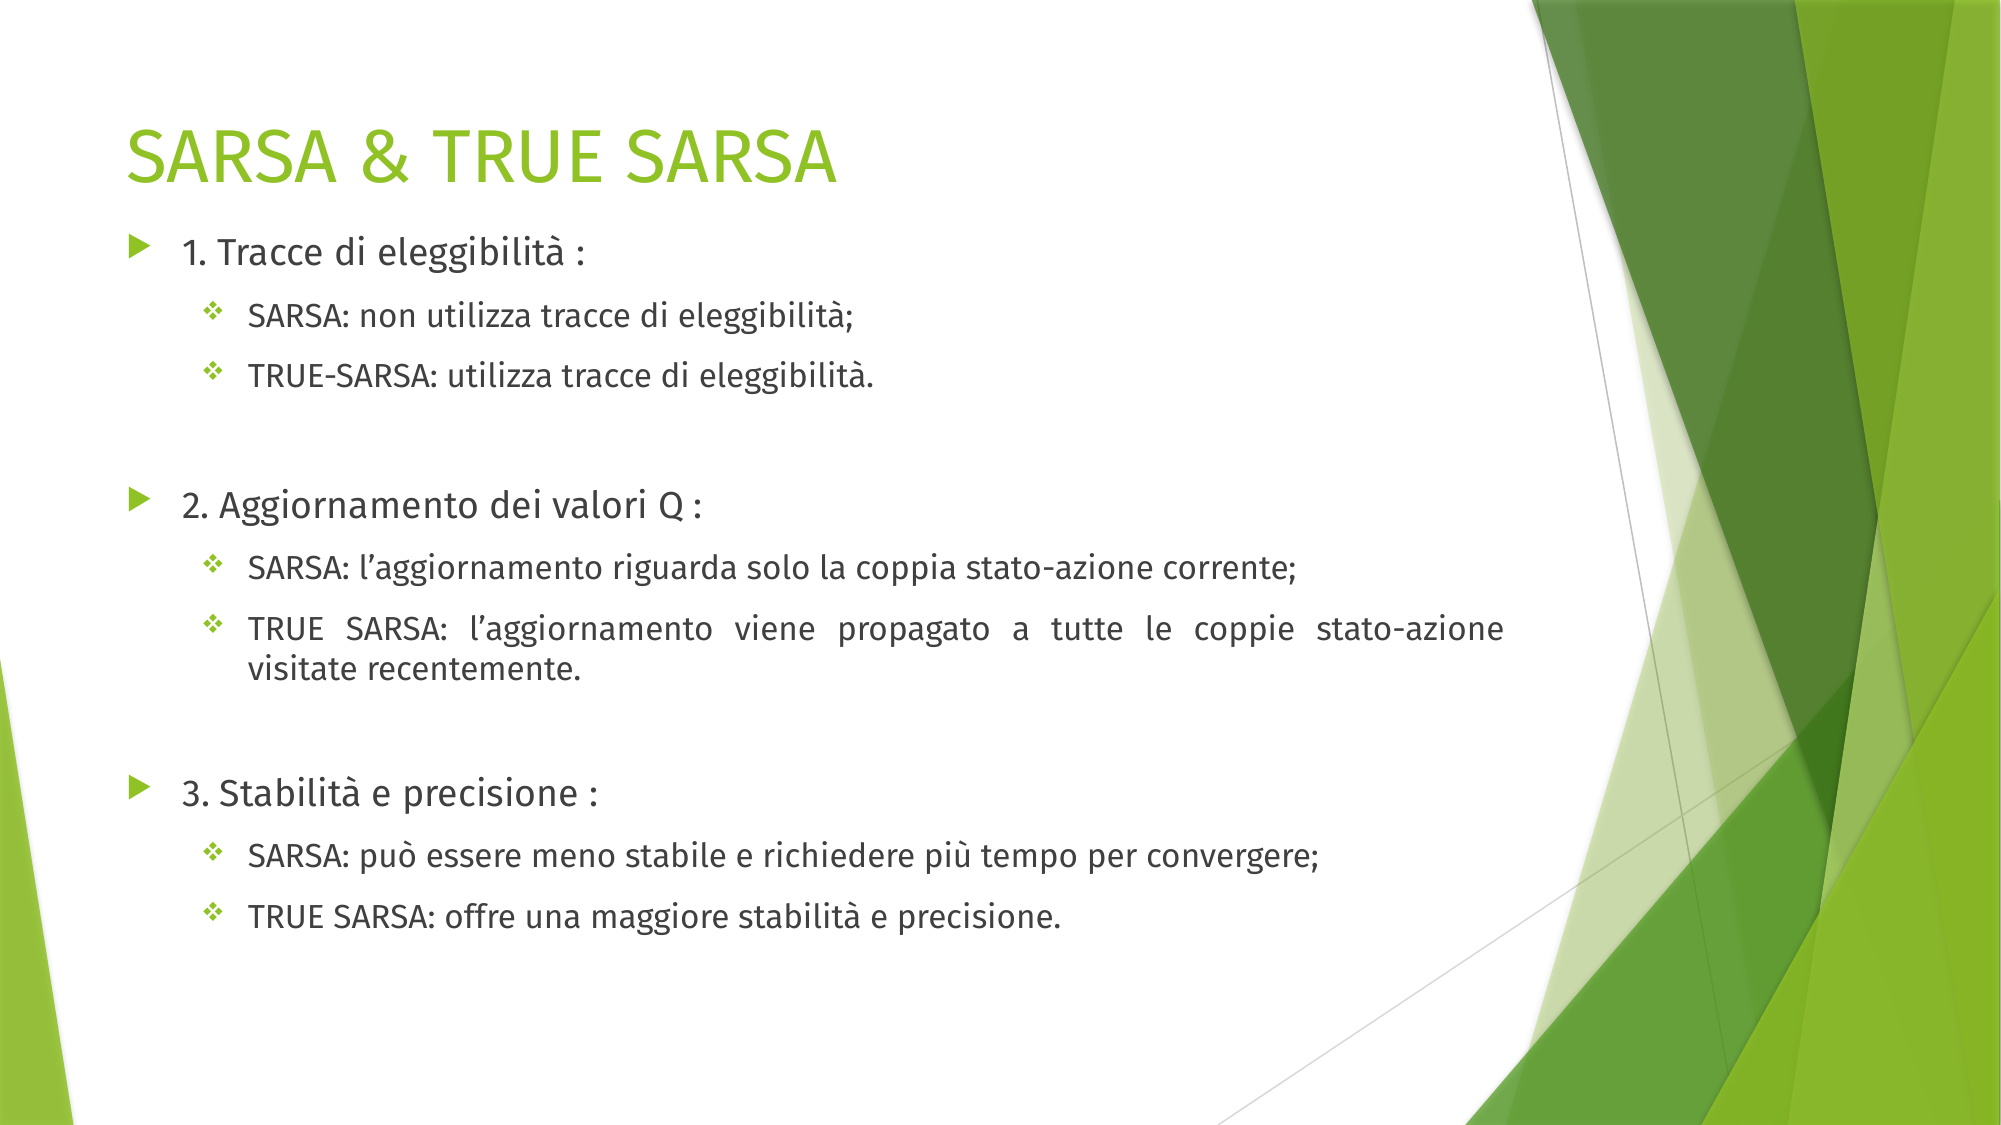

# SARSA & TRUE SARSA
1. Tracce di eleggibilità :
SARSA: non utilizza tracce di eleggibilità;
TRUE-SARSA: utilizza tracce di eleggibilità.

2. Aggiornamento dei valori Q :
SARSA: l’aggiornamento riguarda solo la coppia stato-azione corrente;
TRUE SARSA: l’aggiornamento viene propagato a tutte le coppie stato-azione visitate recentemente.

3. Stabilità e precisione :
SARSA: può essere meno stabile e richiedere più tempo per convergere;
TRUE SARSA: offre una maggiore stabilità e precisione.